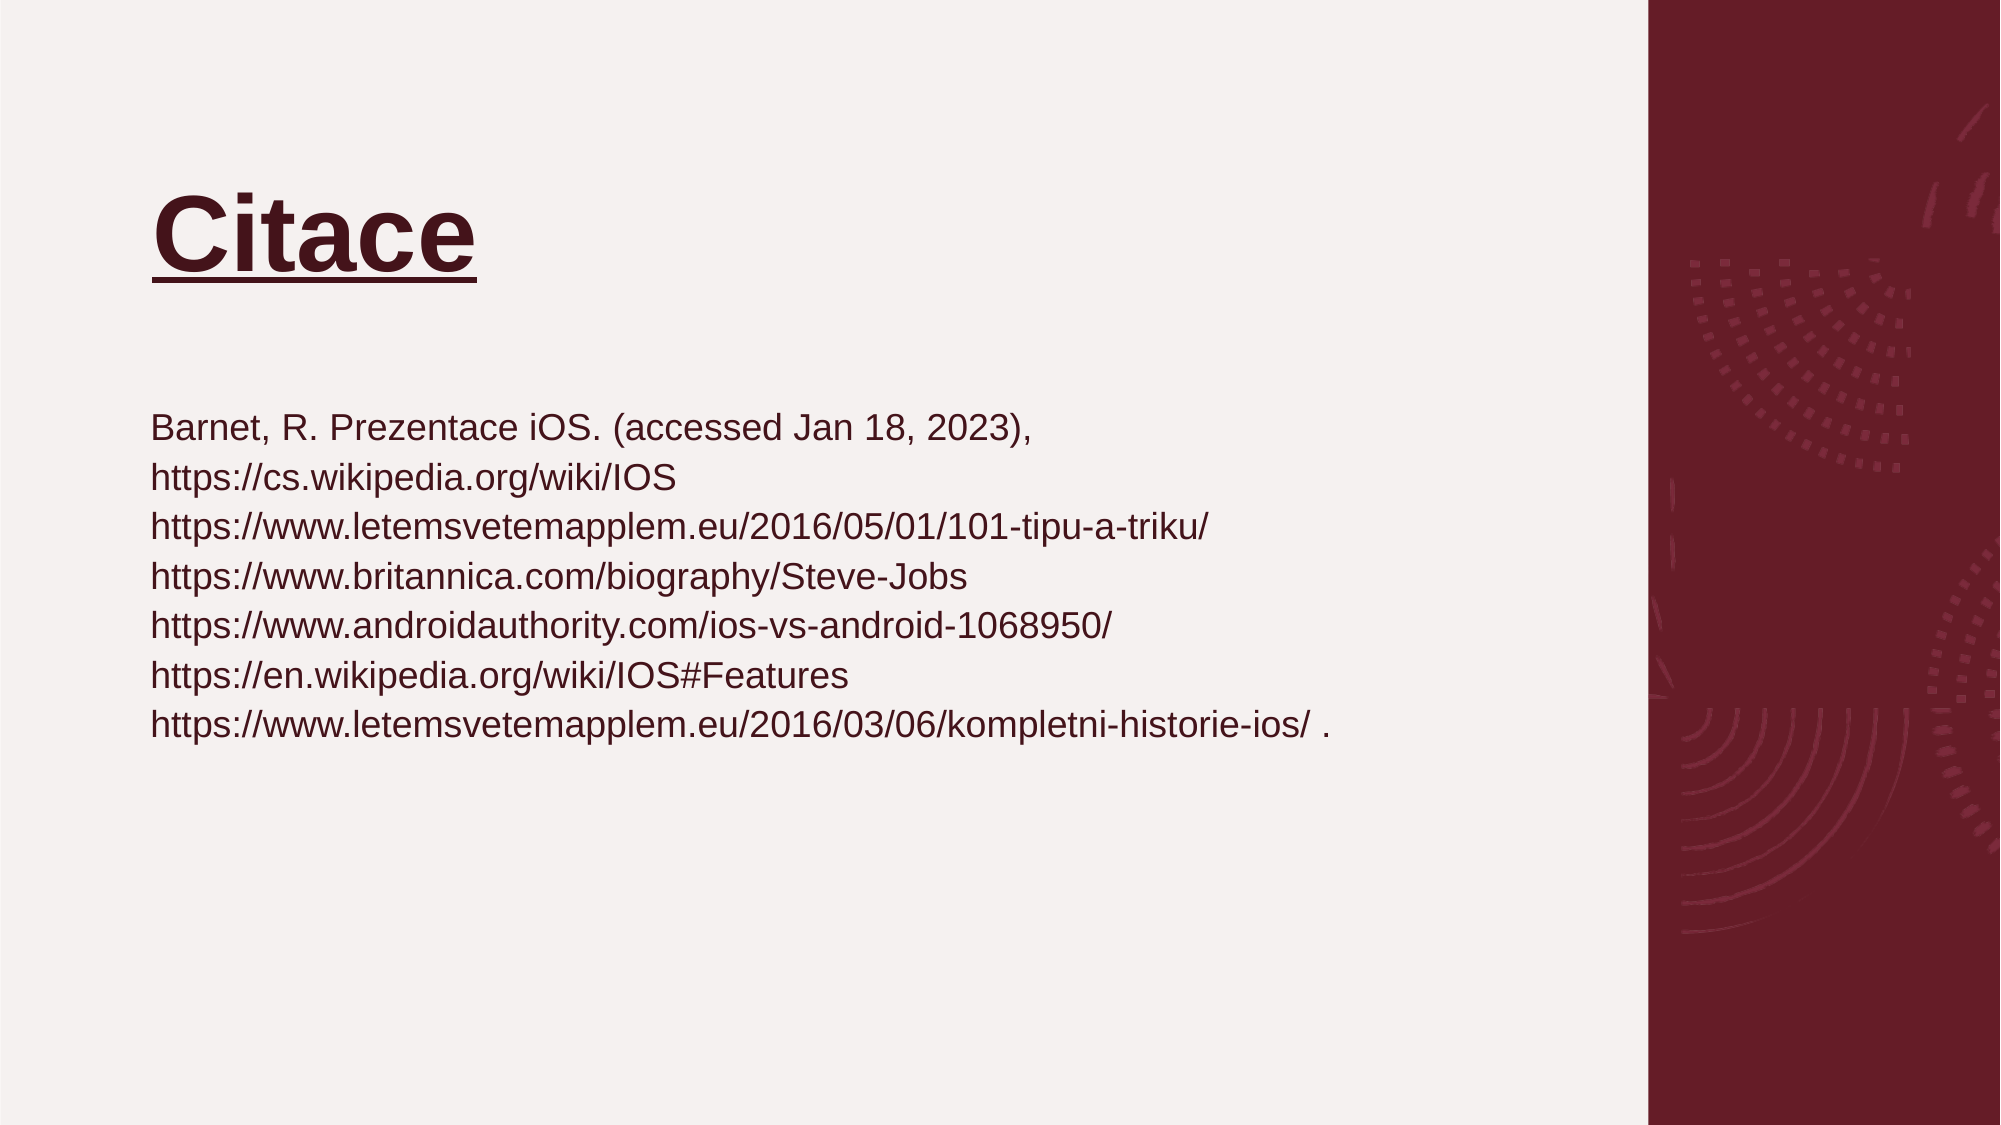

# Citace
Barnet, R. Prezentace iOS. (accessed Jan 18, 2023), https://cs.wikipedia.org/wiki/IOS https://www.letemsvetemapplem.eu/2016/05/01/101-tipu-a-triku/ https://www.britannica.com/biography/Steve-Jobs https://www.androidauthority.com/ios-vs-android-1068950/ https://en.wikipedia.org/wiki/IOS#Features https://www.letemsvetemapplem.eu/2016/03/06/kompletni-historie-ios/ .